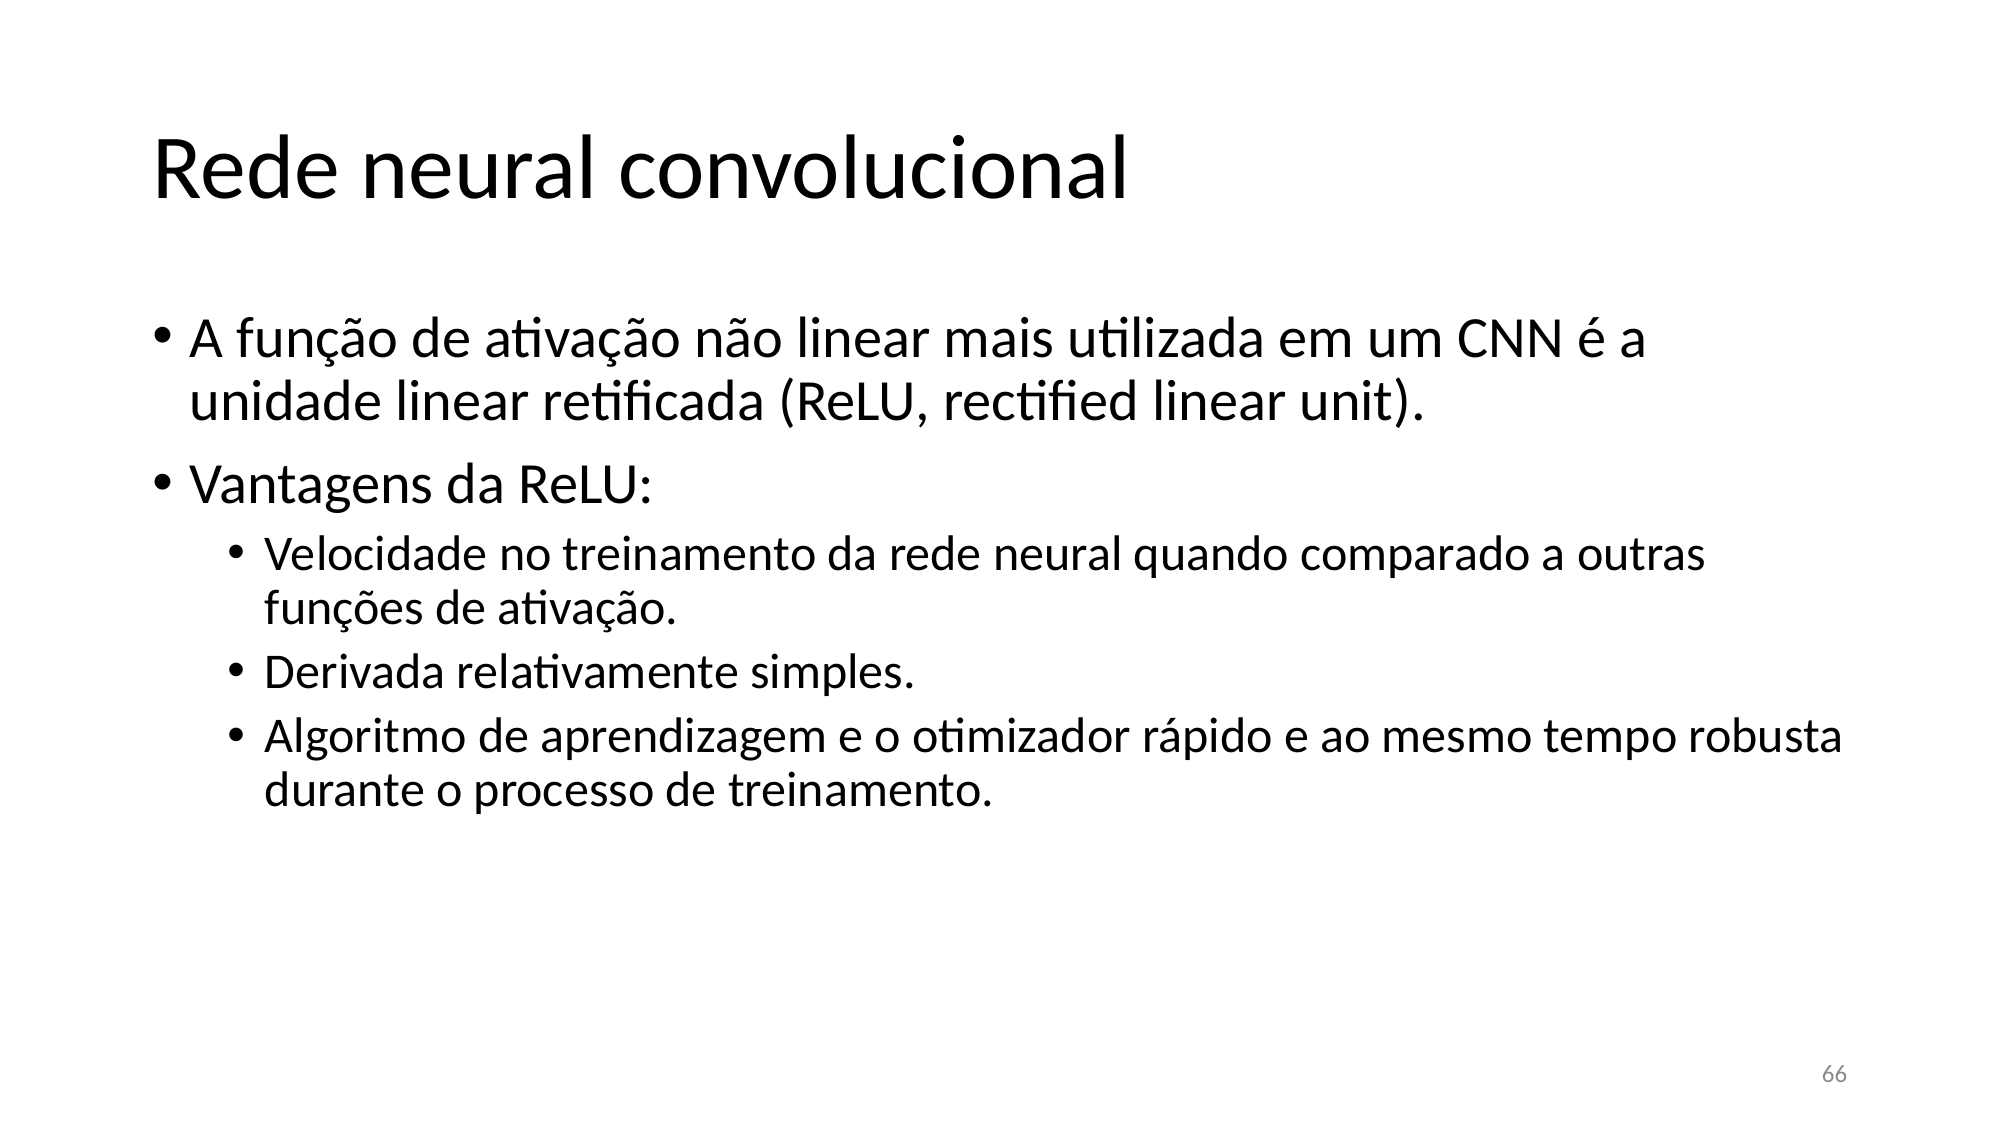

# Rede neural convolucional
A função de ativação não linear mais utilizada em um CNN é a unidade linear retificada (ReLU, rectified linear unit).
Vantagens da ReLU:
Velocidade no treinamento da rede neural quando comparado a outras funções de ativação.
Derivada relativamente simples.
Algoritmo de aprendizagem e o otimizador rápido e ao mesmo tempo robusta durante o processo de treinamento.

66